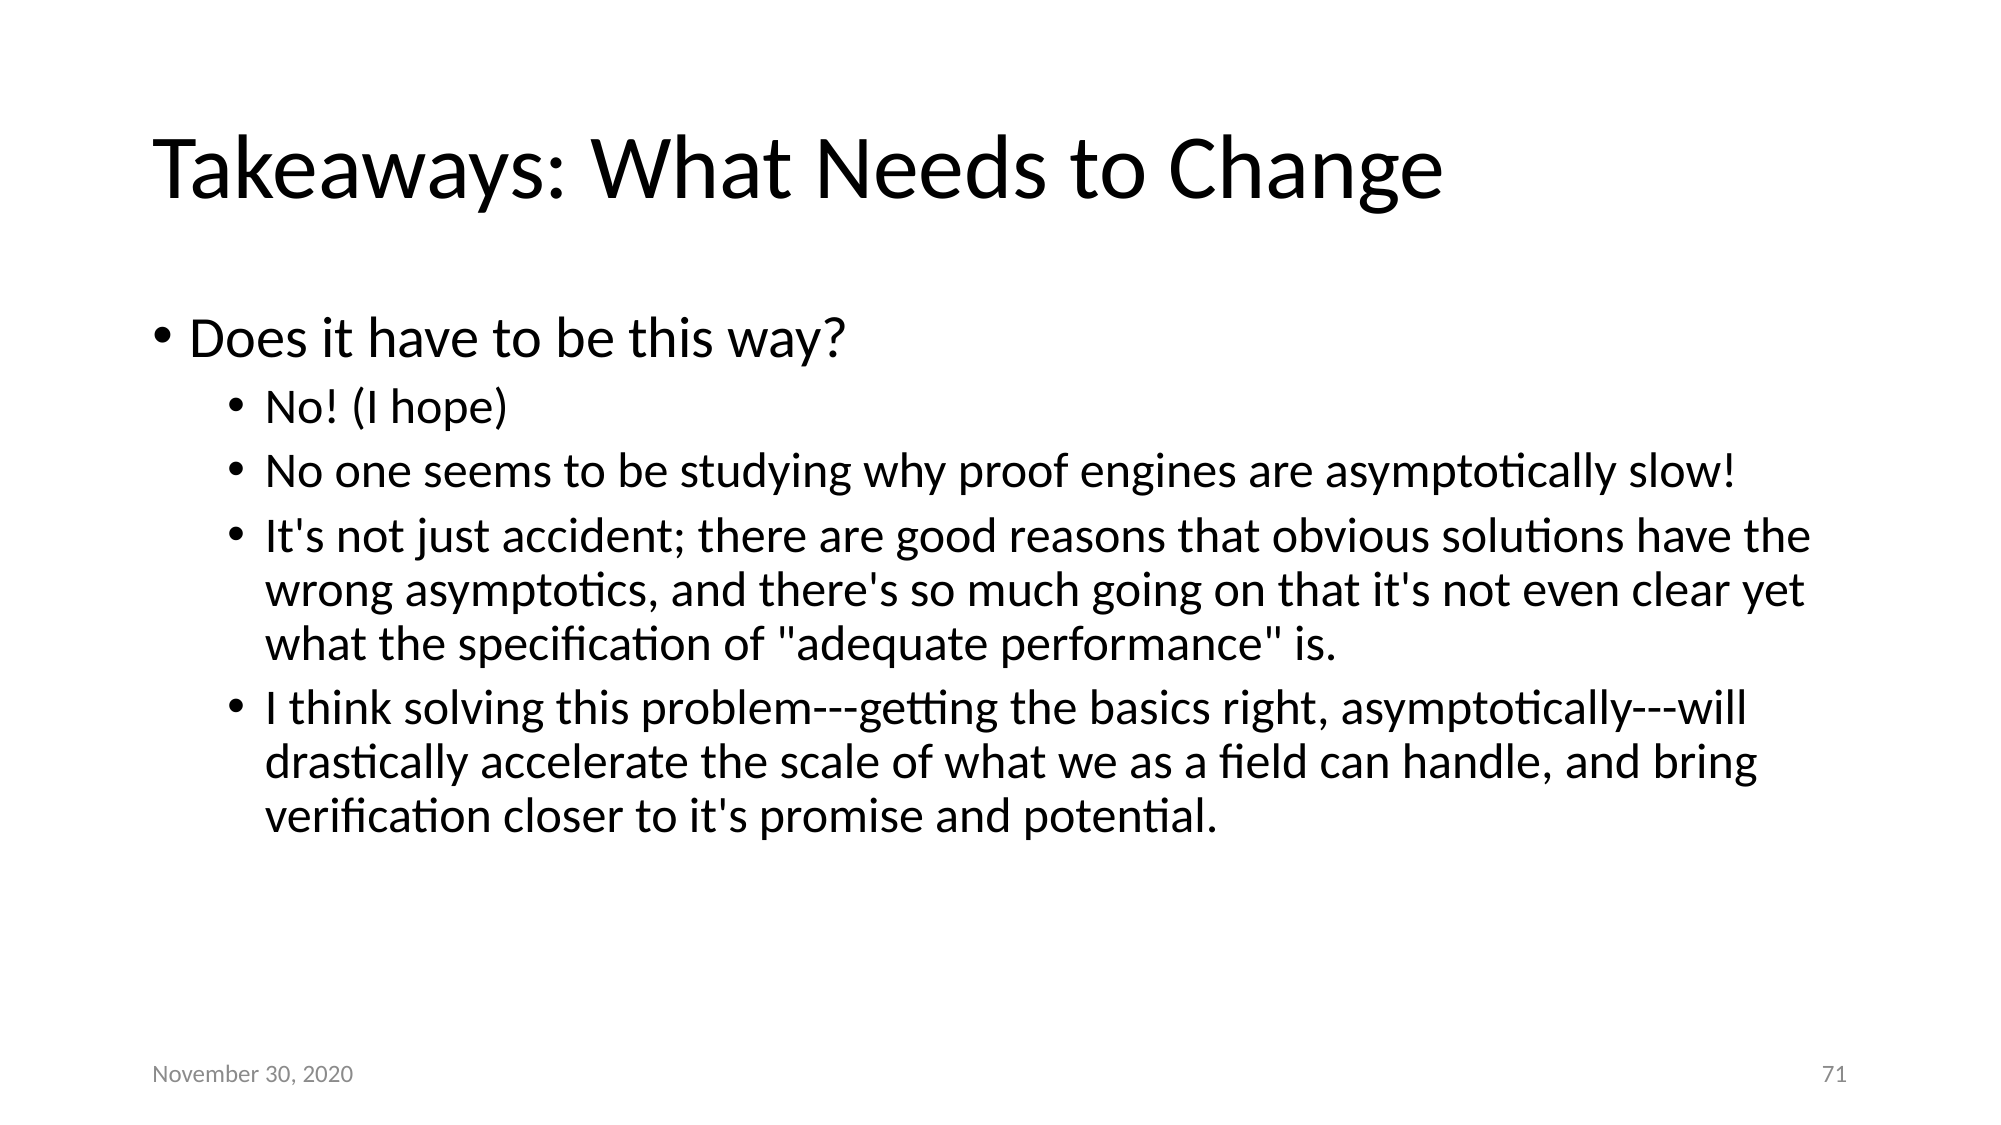

# Takeaways: What Needs to Change
Does it have to be this way?
No! (I hope)
No one seems to be studying why proof engines are asymptotically slow!
It's not just accident; there are good reasons that obvious solutions have the wrong asymptotics, and there's so much going on that it's not even clear yet what the specification of "adequate performance" is.
I think solving this problem---getting the basics right, asymptotically---will drastically accelerate the scale of what we as a field can handle, and bring verification closer to it's promise and potential.

November 30, 2020
71